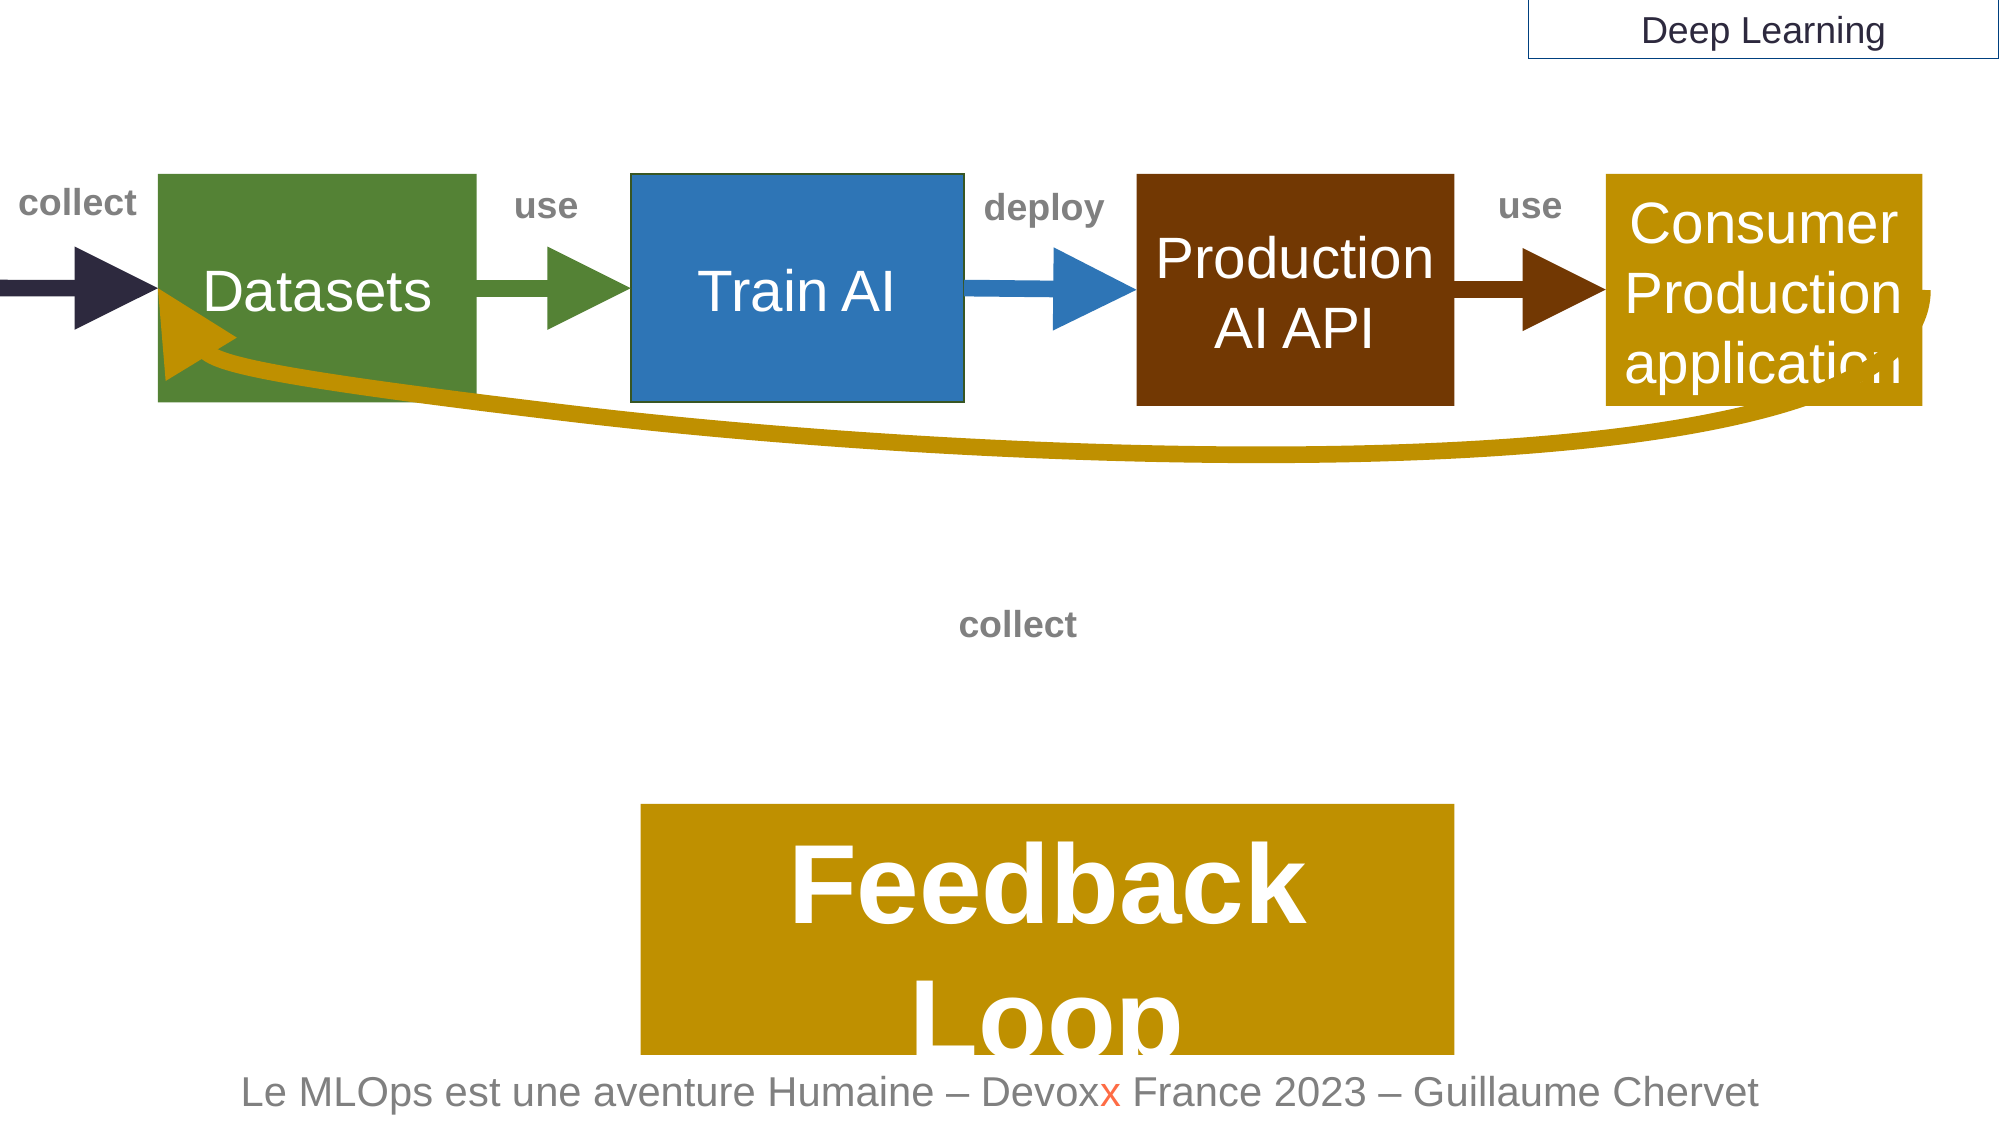

Deep Learning
collect
use
use
Datasets
Production AI API
Consumer Production
application
Train AI
deploy
collect
Feedback Loop
Le MLOps est une aventure Humaine – Devoxx France 2023 – Guillaume Chervet